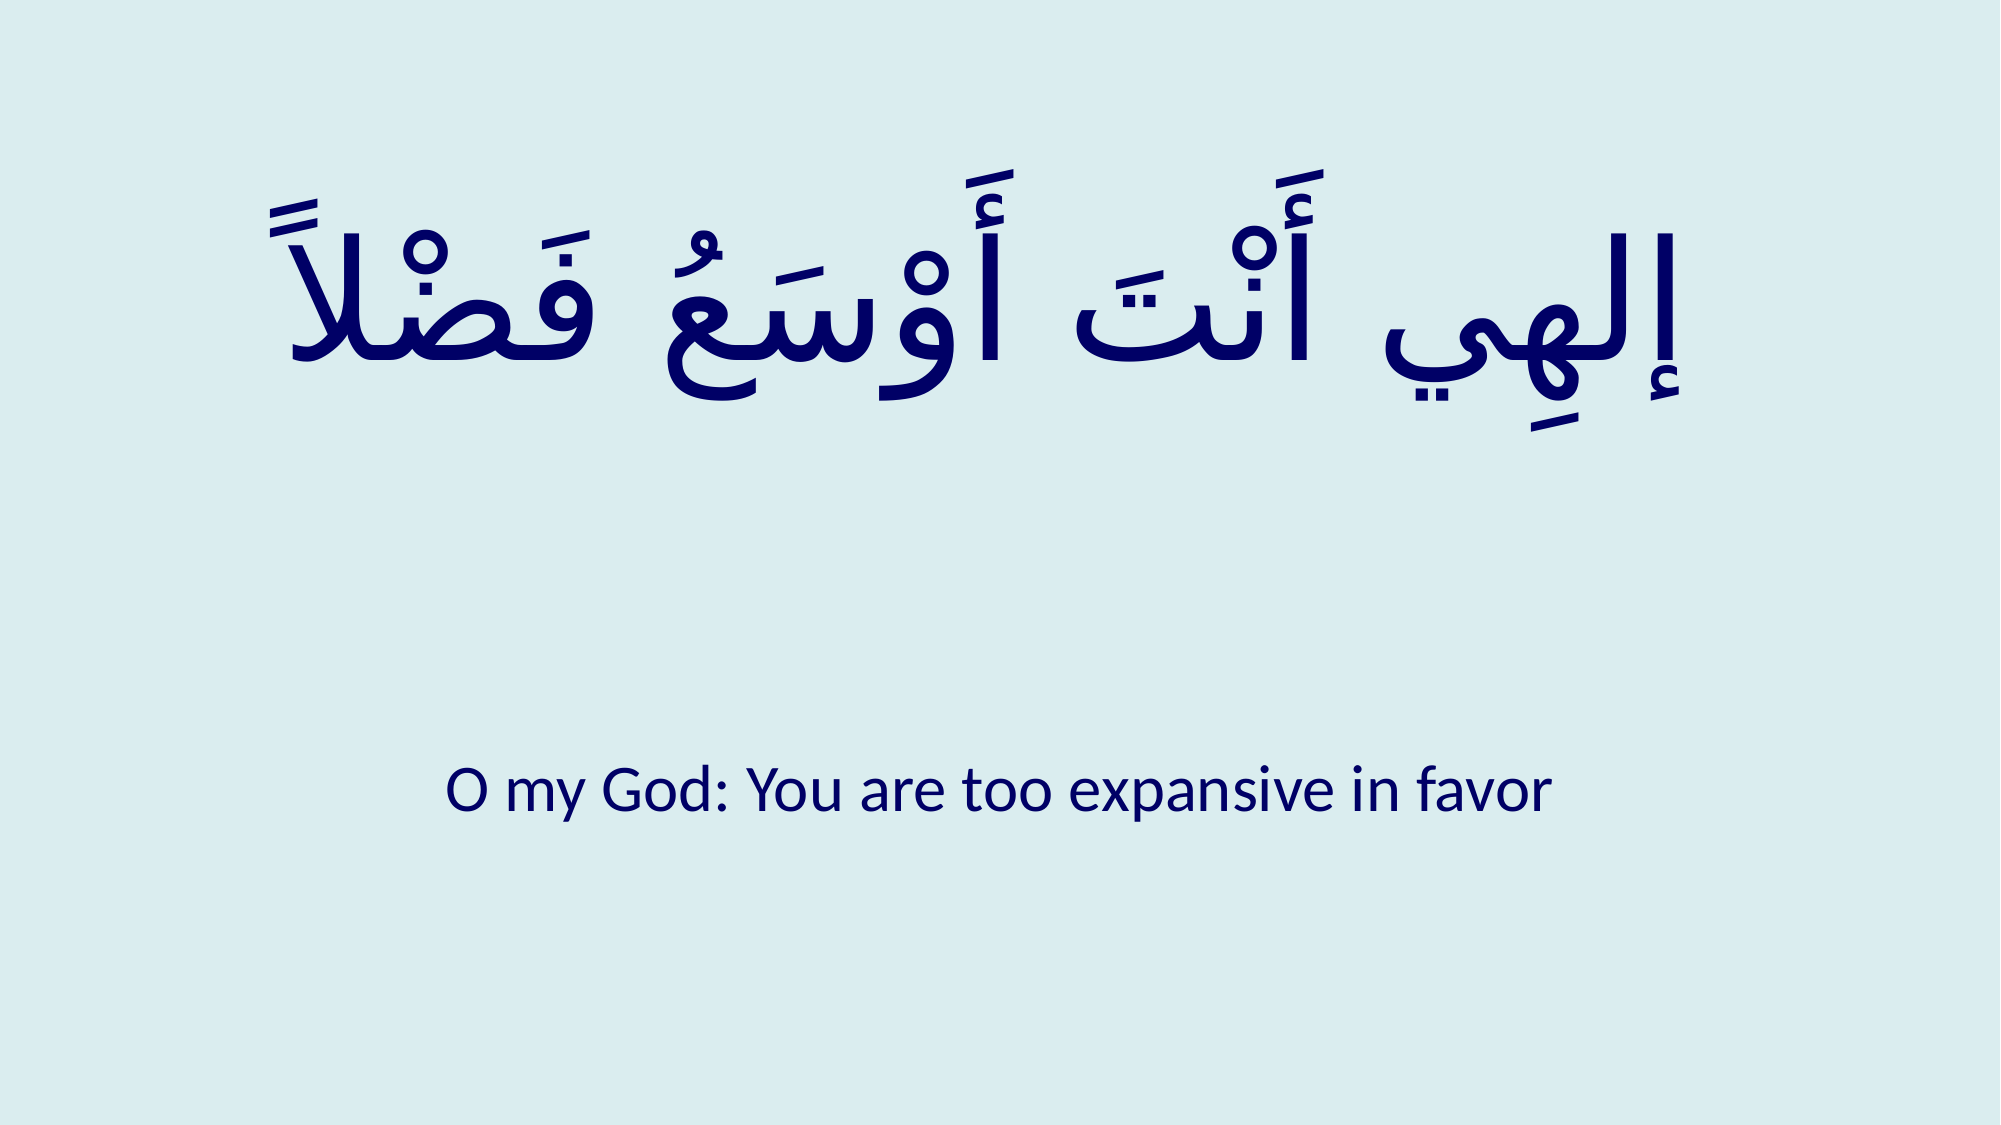

# إلهِي أَنْتَ أَوْسَعُ فَضْلاً
O my God: You are too expansive in favor